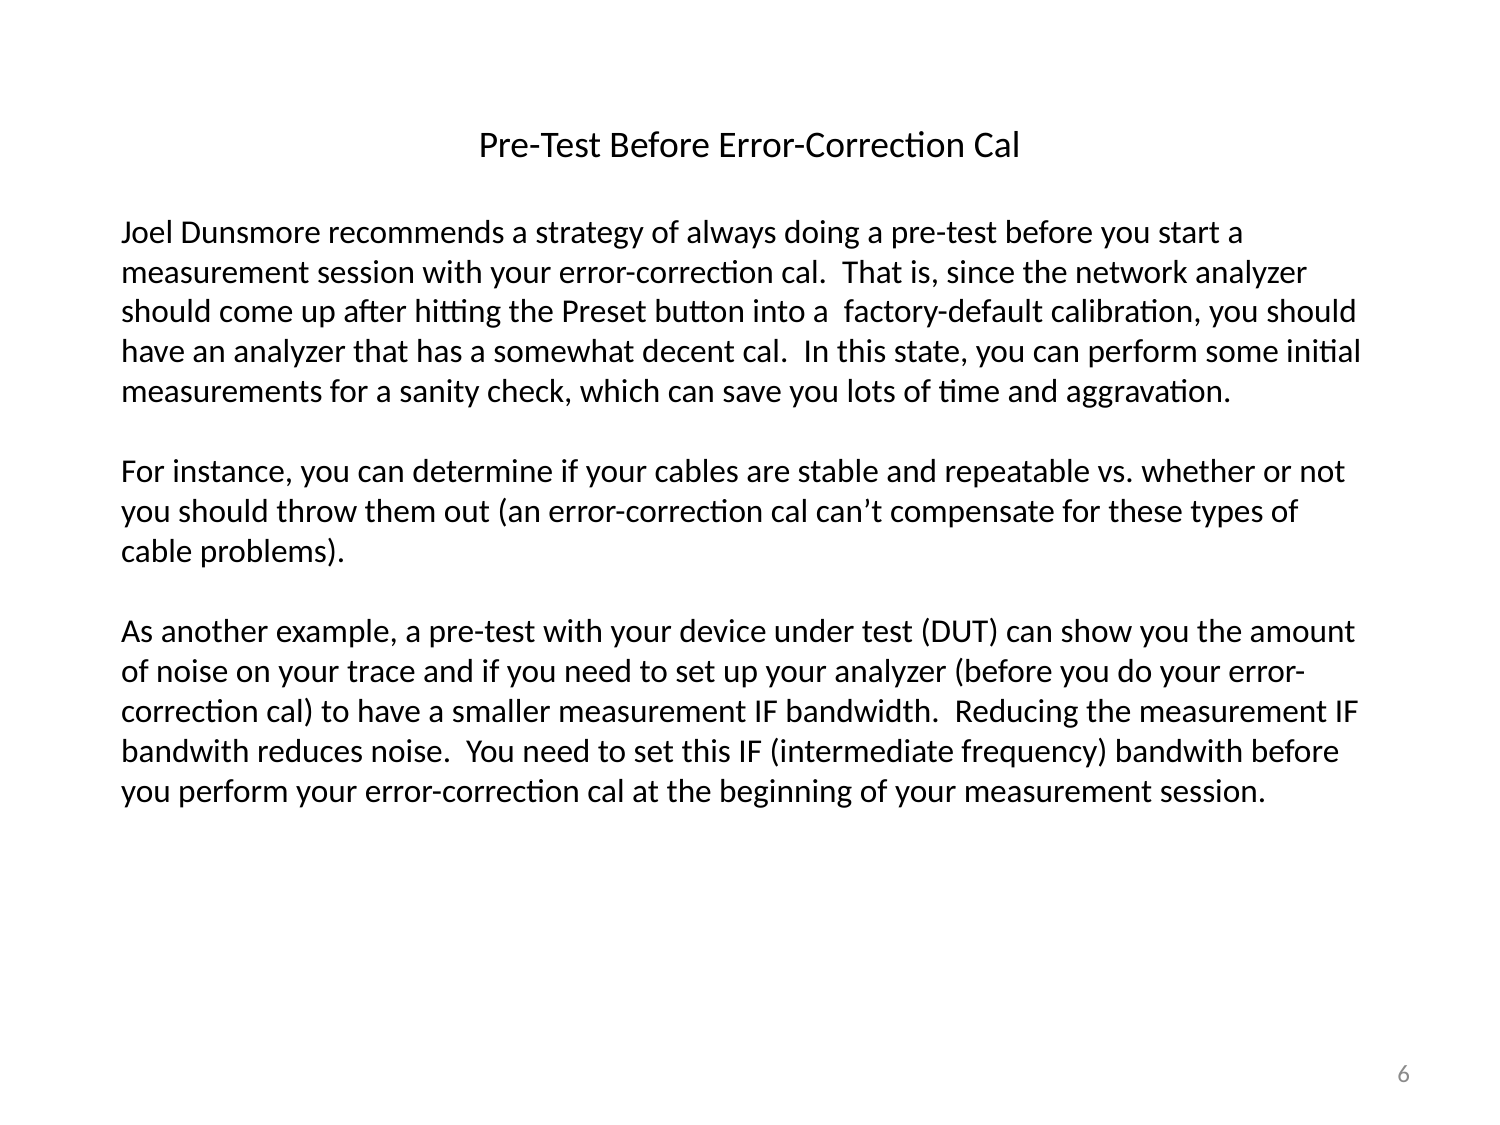

Pre-Test Before Error-Correction Cal

Joel Dunsmore recommends a strategy of always doing a pre-test before you start a measurement session with your error-correction cal.  That is, since the network analyzer should come up after hitting the Preset button into a  factory-default calibration, you should have an analyzer that has a somewhat decent cal.  In this state, you can perform some initial measurements for a sanity check, which can save you lots of time and aggravation.

For instance, you can determine if your cables are stable and repeatable vs. whether or not you should throw them out (an error-correction cal can’t compensate for these types of cable problems).

As another example, a pre-test with your device under test (DUT) can show you the amount of noise on your trace and if you need to set up your analyzer (before you do your error-correction cal) to have a smaller measurement IF bandwidth.  Reducing the measurement IF bandwith reduces noise.  You need to set this IF (intermediate frequency) bandwith before you perform your error-correction cal at the beginning of your measurement session.
6